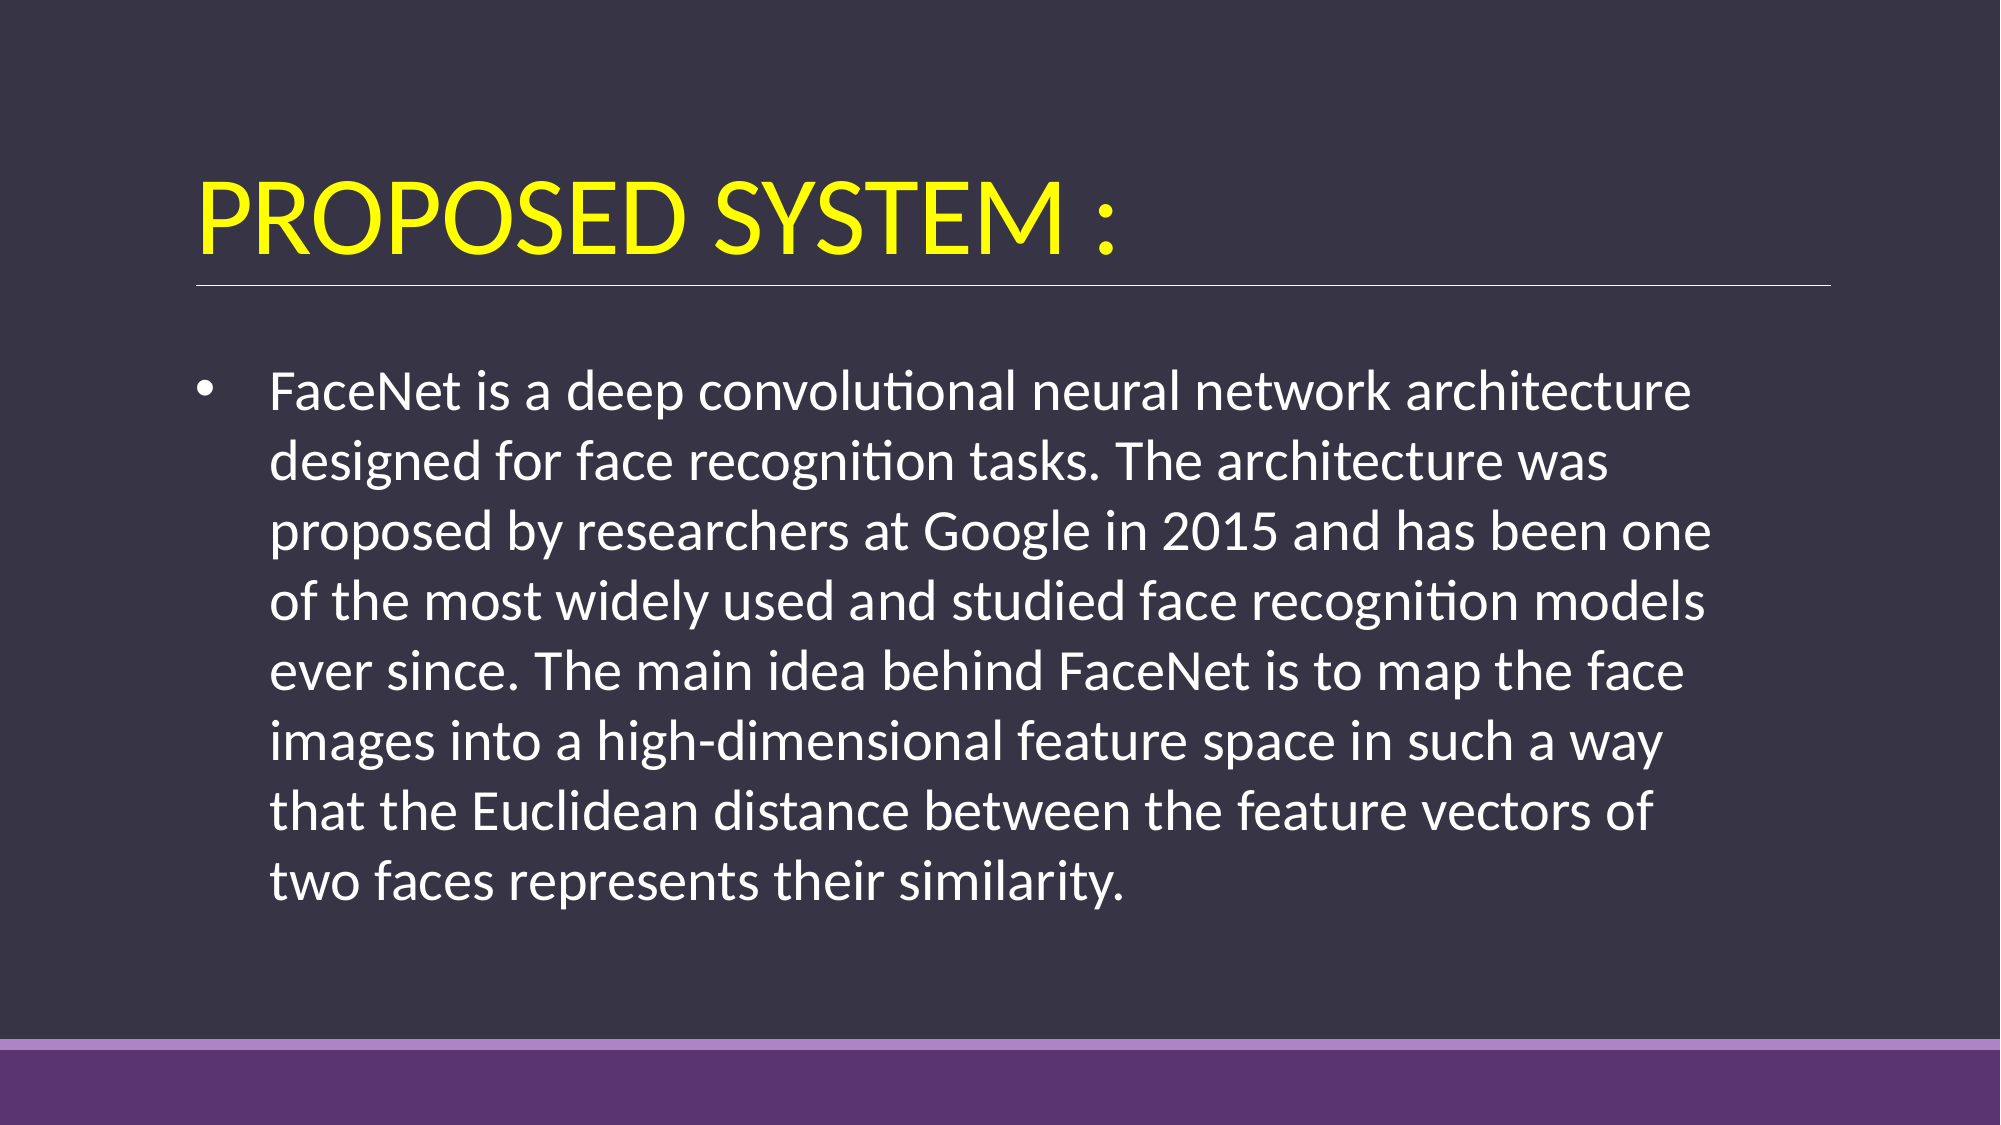

# PROPOSED SYSTEM :
FaceNet is a deep convolutional neural network architecture designed for face recognition tasks. The architecture was proposed by researchers at Google in 2015 and has been one of the most widely used and studied face recognition models ever since. The main idea behind FaceNet is to map the face images into a high-dimensional feature space in such a way that the Euclidean distance between the feature vectors of two faces represents their similarity.